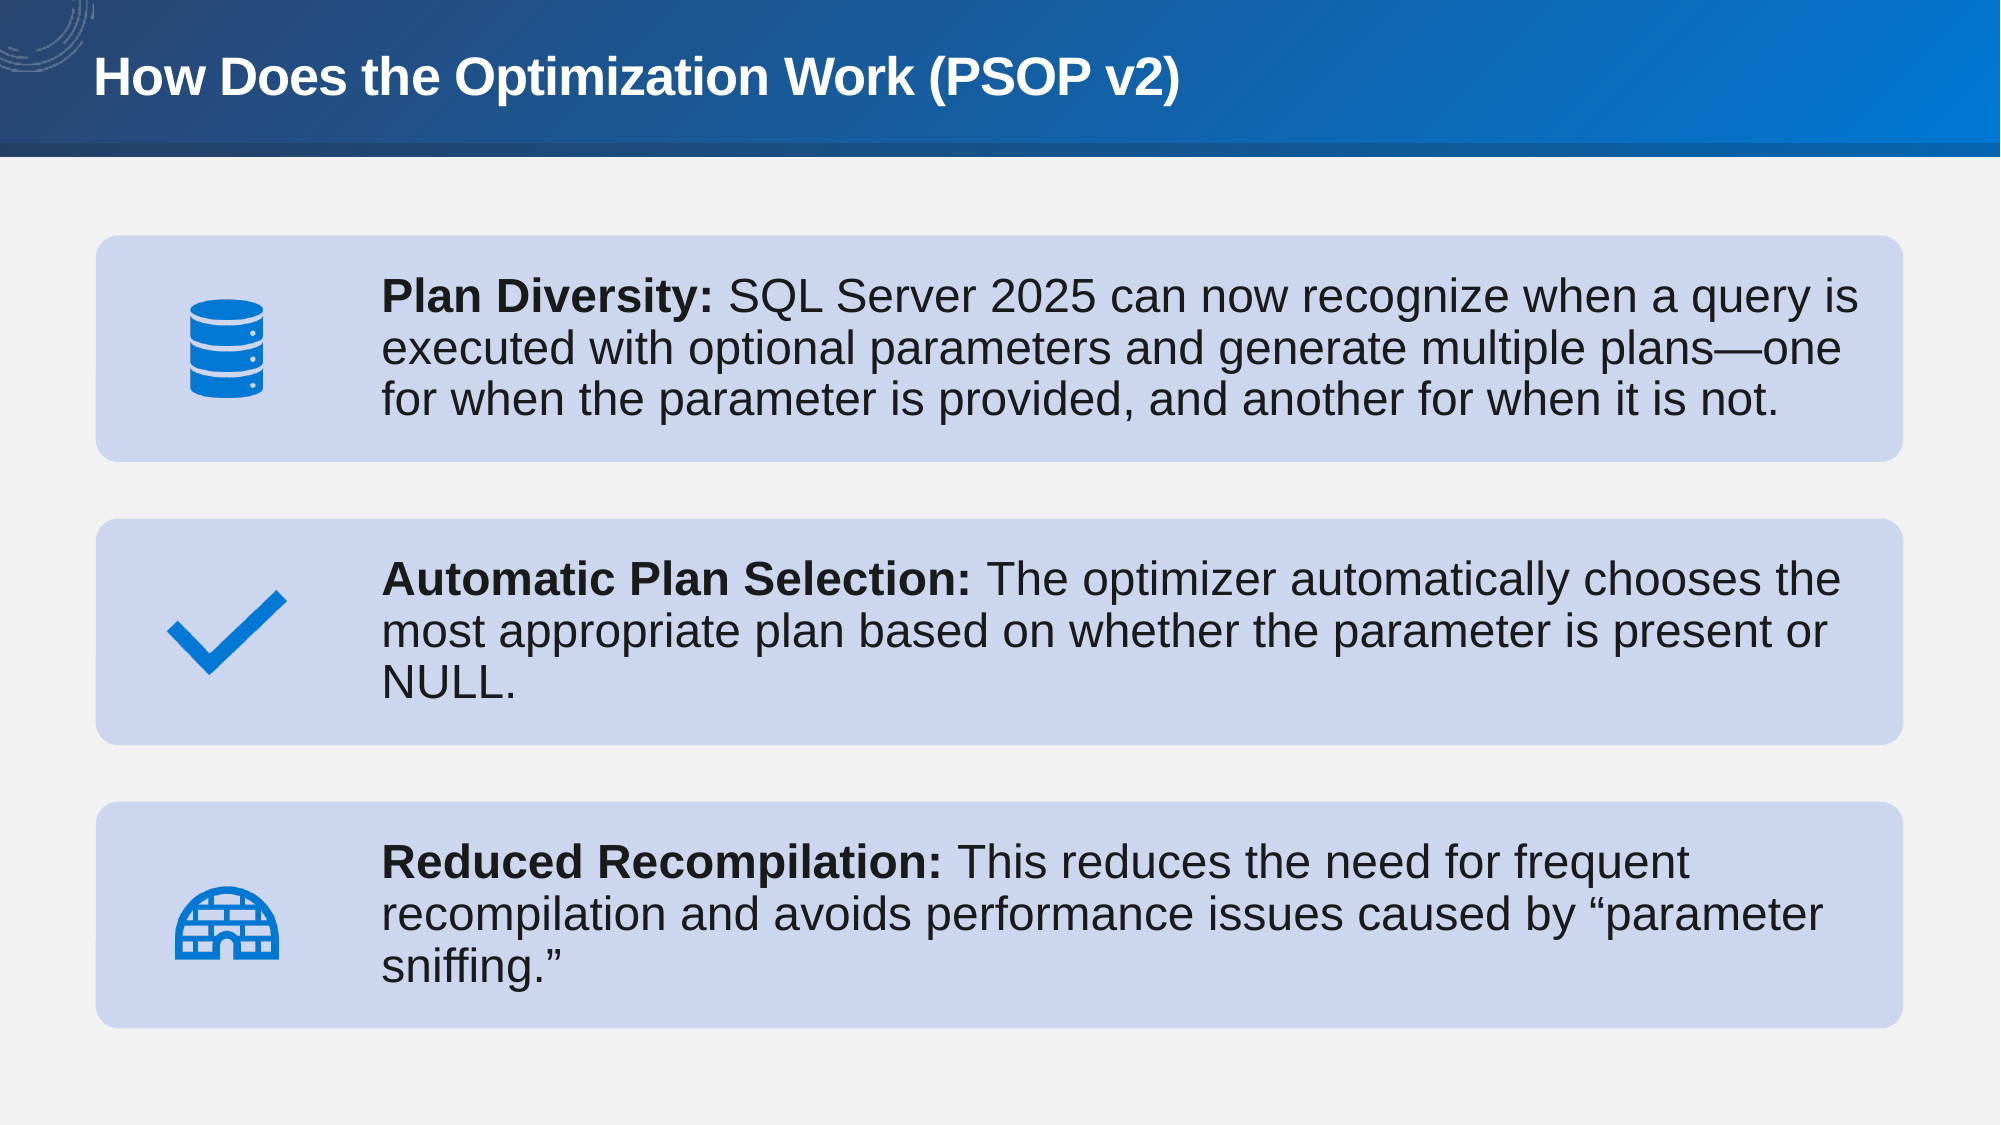

# How Does the Optimization Work (PSOP v2)
Plan Diversity: SQL Server 2025 can now recognize when a query is executed with optional parameters and generate multiple plans—one for when the parameter is provided, and another for when it is not.
Automatic Plan Selection: The optimizer automatically chooses the most appropriate plan based on whether the parameter is present or NULL.
Reduced Recompilation: This reduces the need for frequent recompilation and avoids performance issues caused by “parameter sniffing.”